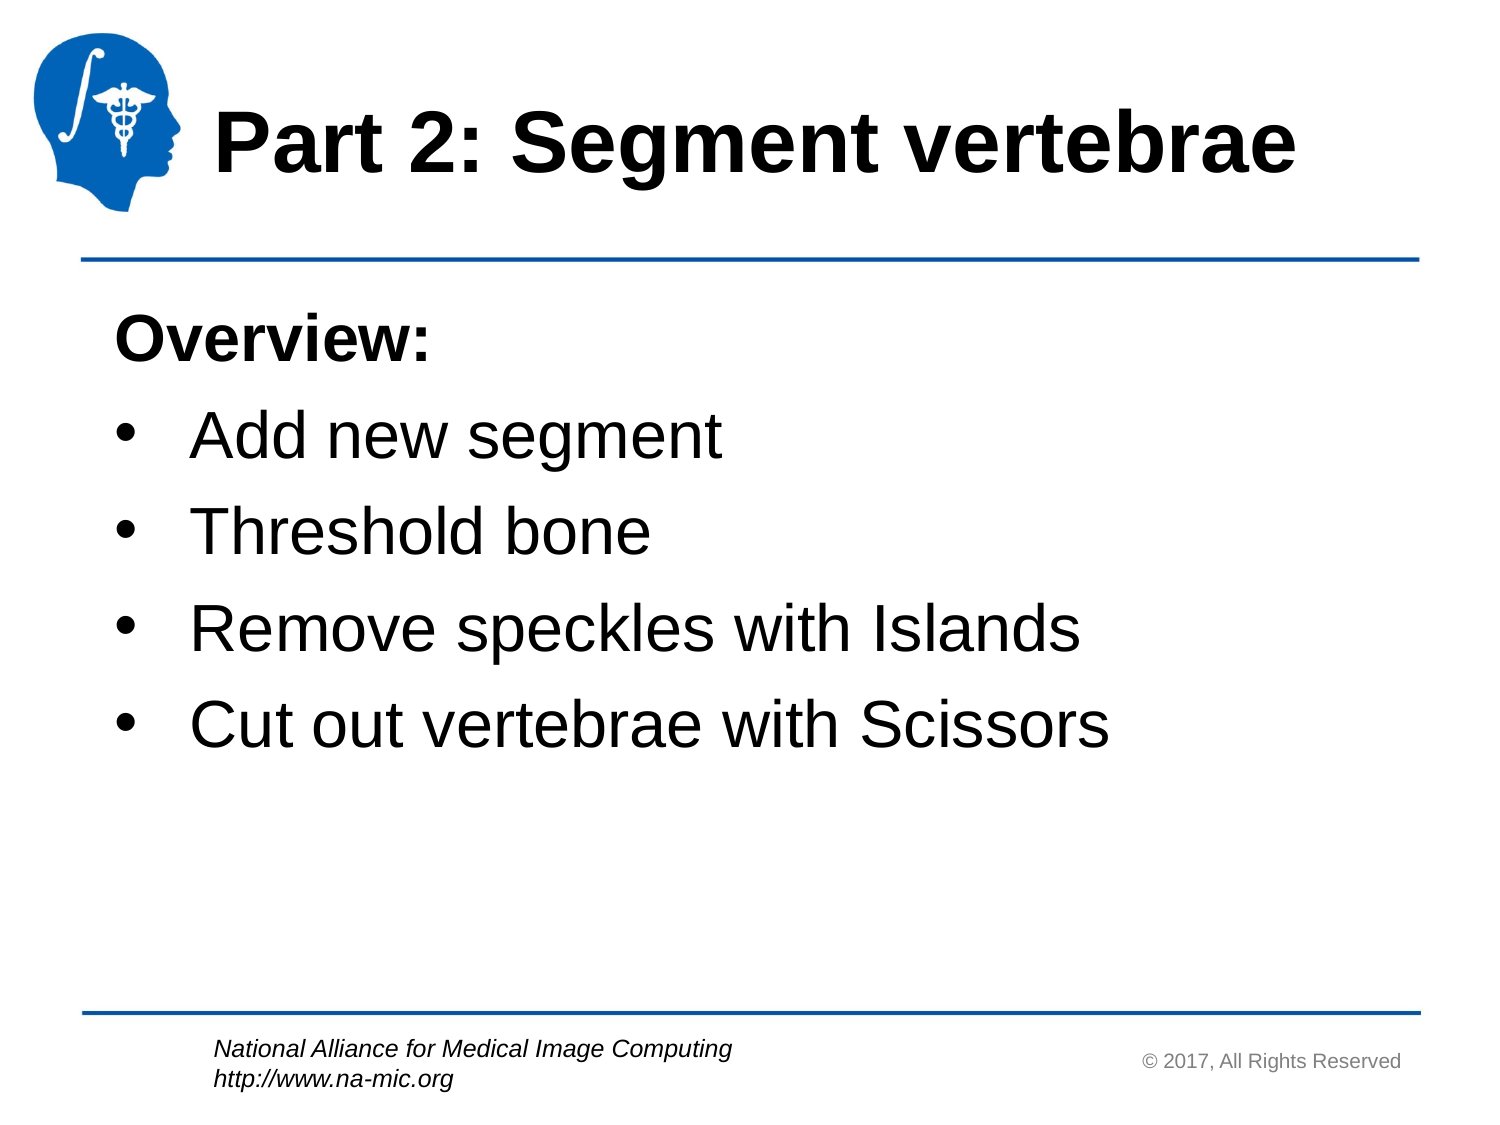

# Part 2: Segment vertebrae
Overview:
Add new segment
Threshold bone
Remove speckles with Islands
Cut out vertebrae with Scissors

© 2017, All Rights Reserved